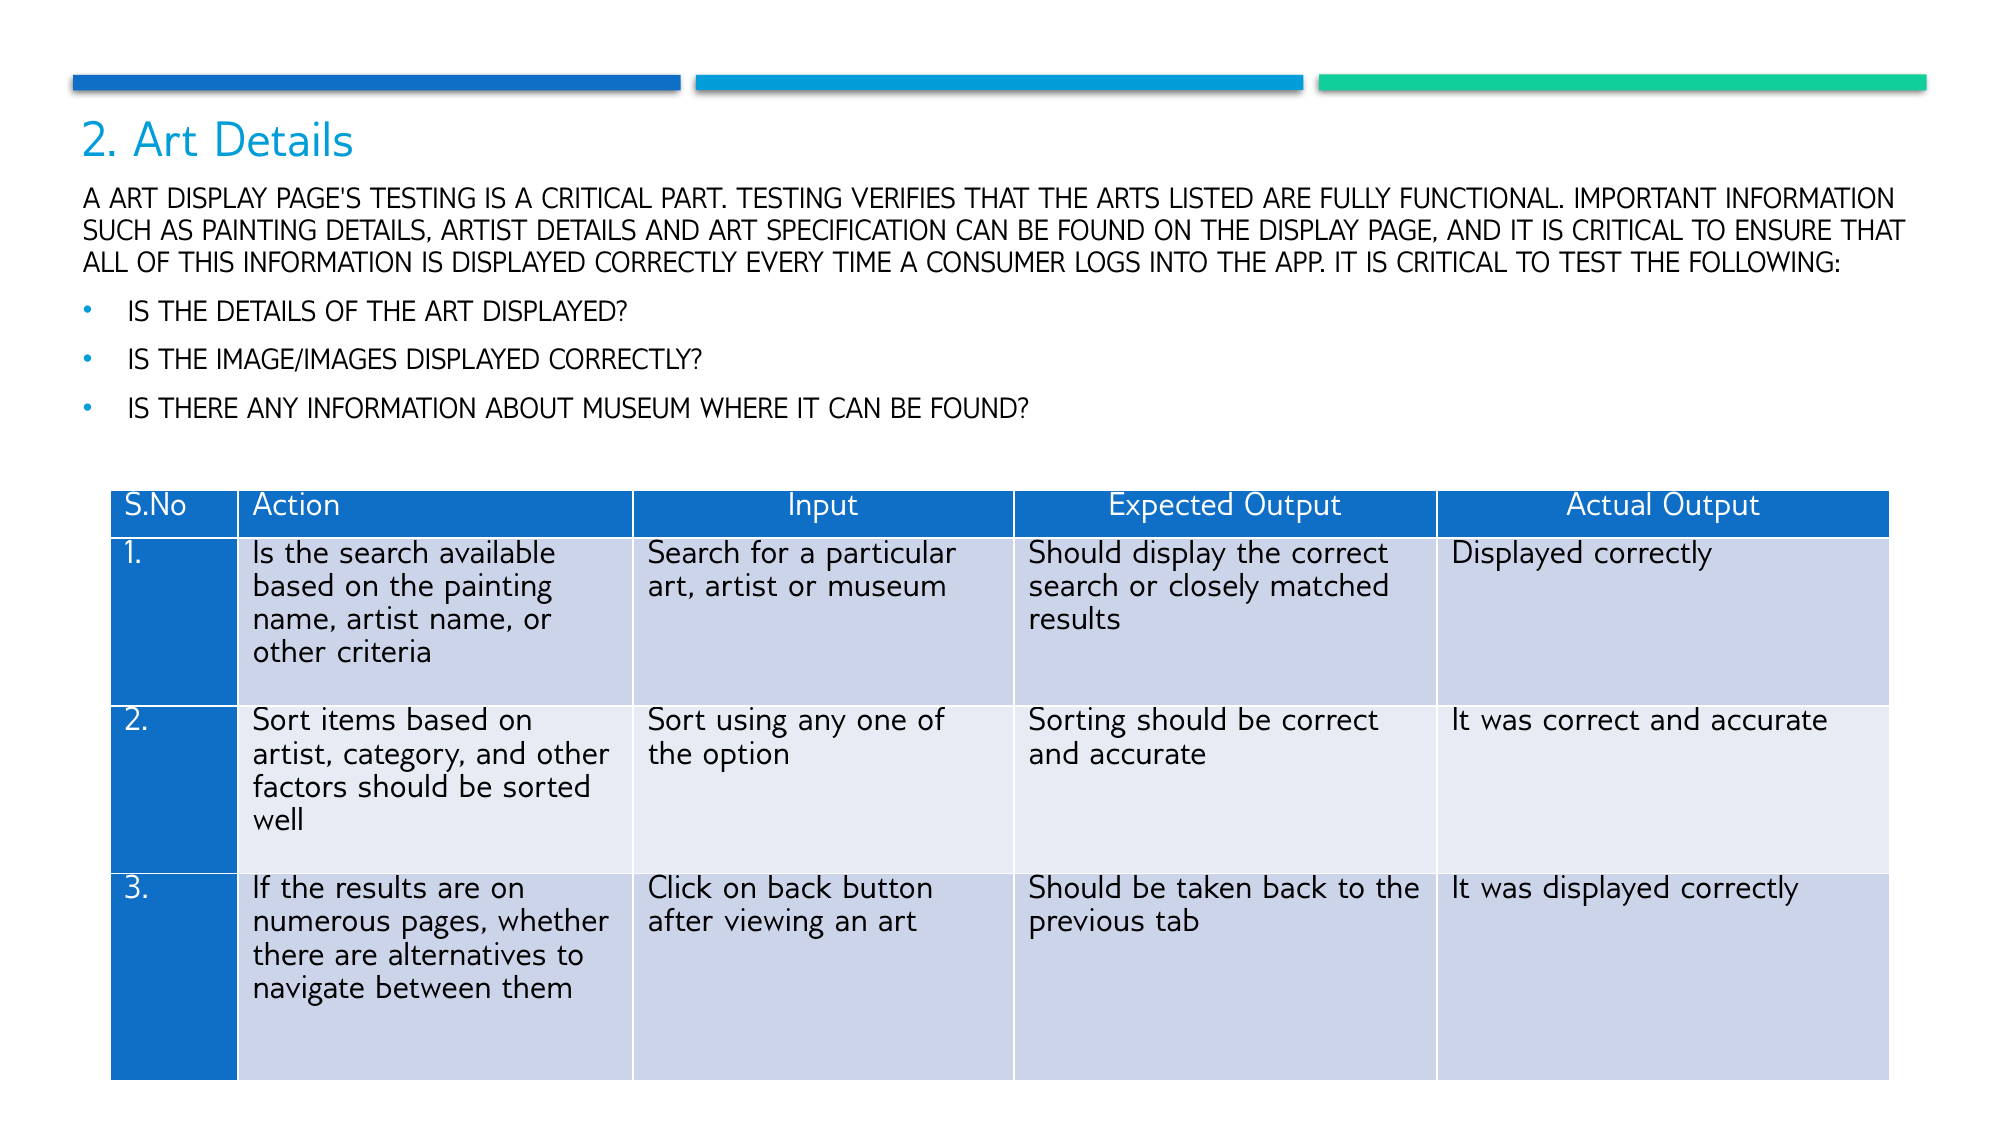

2. Art Details

A art display page's testing is a critical part. Testing verifies that the arts listed are fully functional. Important information such as painting details, artist details and art specification can be found on the display page, and it is critical to ensure that all of this information is displayed correctly every time a consumer logs into the app. It is critical to test the following:
Is the details of the art displayed?
Is the image/images displayed correctly?
Is there any information about museum where it can be found?
| S.No | Action | Input | Expected Output | Actual Output |
| --- | --- | --- | --- | --- |
| 1. | Is the search available based on the painting name, artist name, or other criteria | Search for a particular art, artist or museum | Should display the correct search or closely matched results | Displayed correctly |
| 2. | Sort items based on artist, category, and other factors should be sorted well | Sort using any one of the option | Sorting should be correct and accurate | It was correct and accurate |
| 3. | If the results are on numerous pages, whether there are alternatives to navigate between them | Click on back button after viewing an art | Should be taken back to the previous tab | It was displayed correctly |